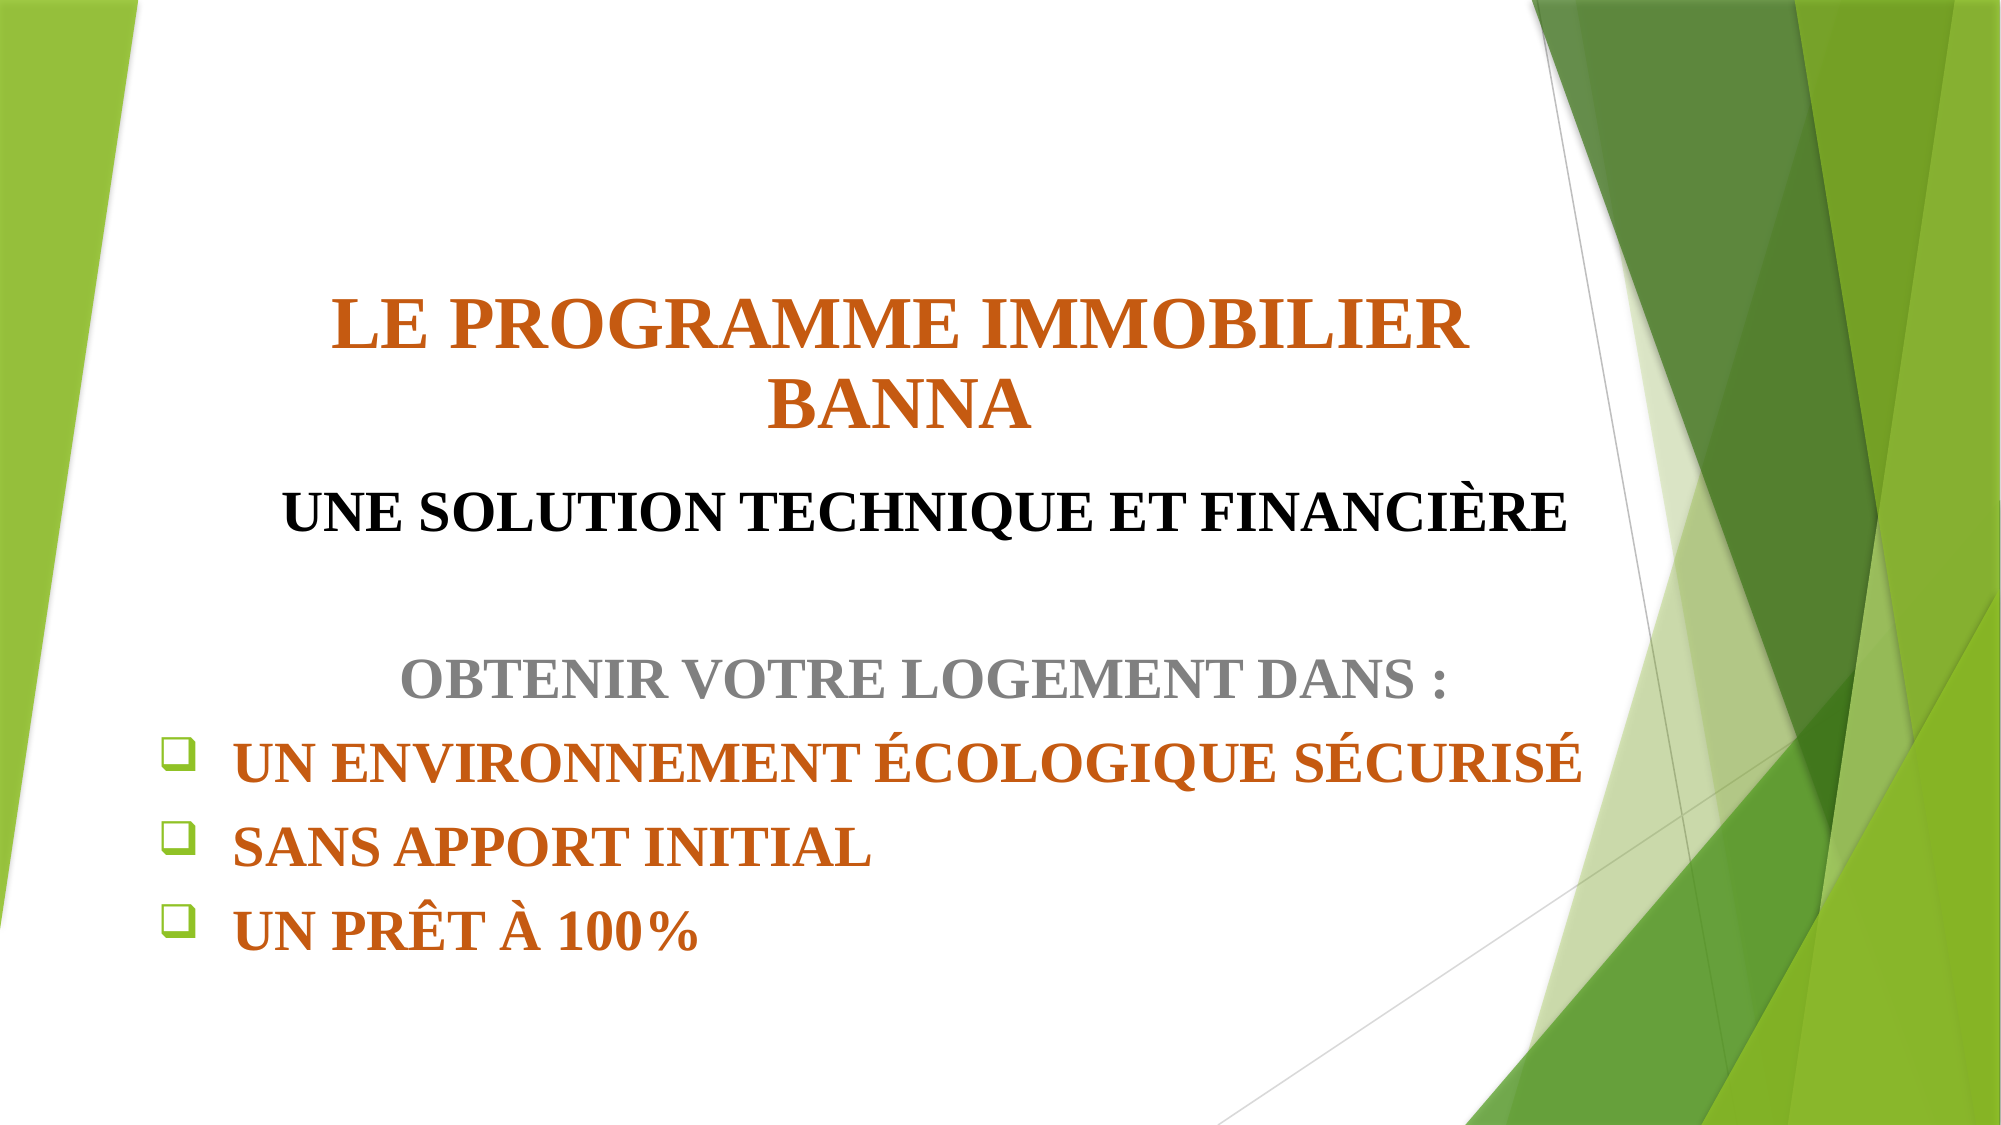

# LE PROGRAMME IMMOBILIER BANNA
UNE SOLUTION TECHNIQUE ET FINANCIÈRE

OBTENIR VOTRE LOGEMENT DANS :
UN ENVIRONNEMENT ÉCOLOGIQUE SÉCURISÉ
SANS APPORT INITIAL
UN PRÊT À 100%